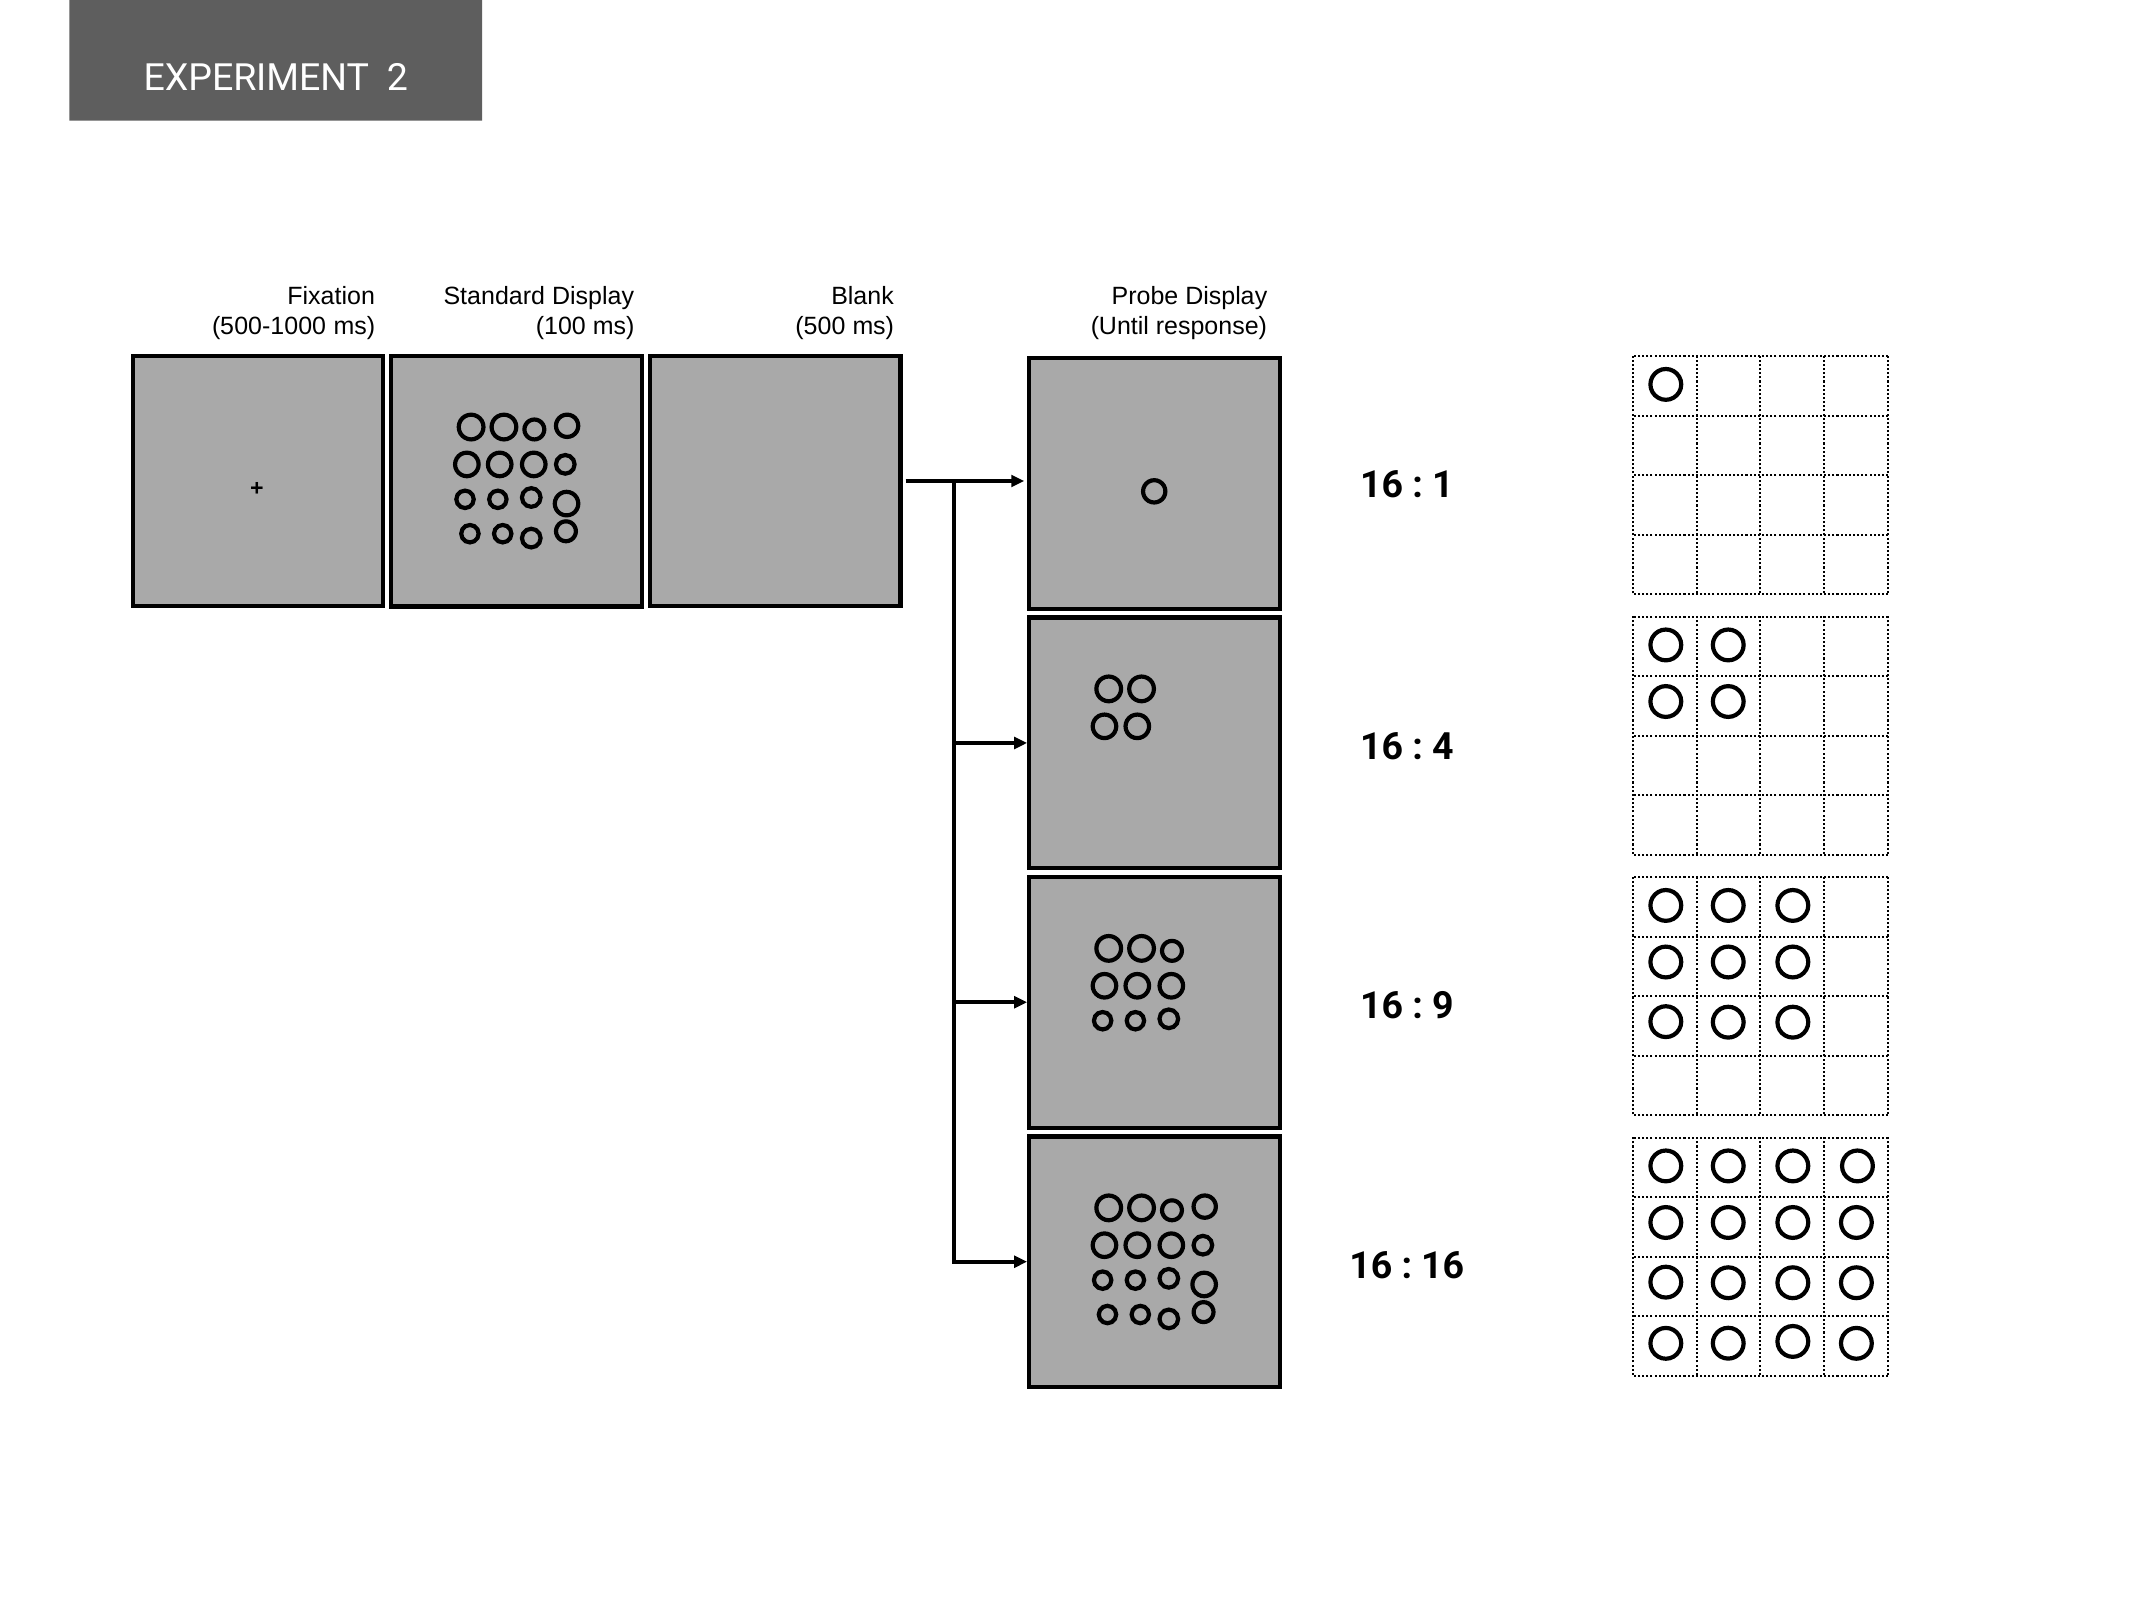

EXPERIMENT  2
Fixation
(500-1000 ms)
Standard Display
(100 ms)
Blank
(500 ms)
Probe Display
(Until response)

+

16 : 1

16 : 4

16 : 9

16 : 16